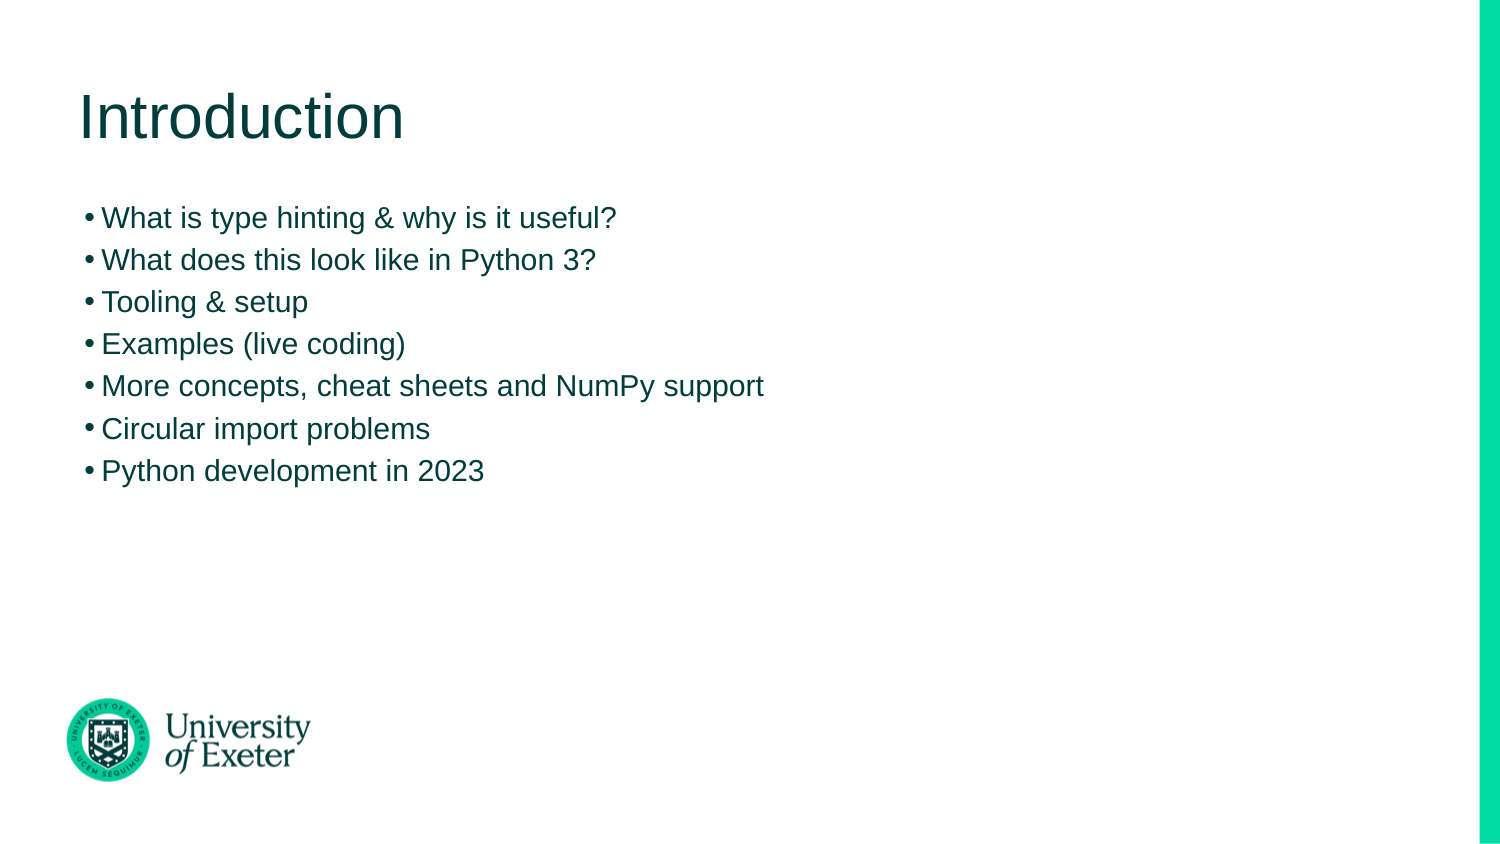

# Introduction
What is type hinting & why is it useful?
What does this look like in Python 3?
Tooling & setup
Examples (live coding)
More concepts, cheat sheets and NumPy support
Circular import problems
Python development in 2023